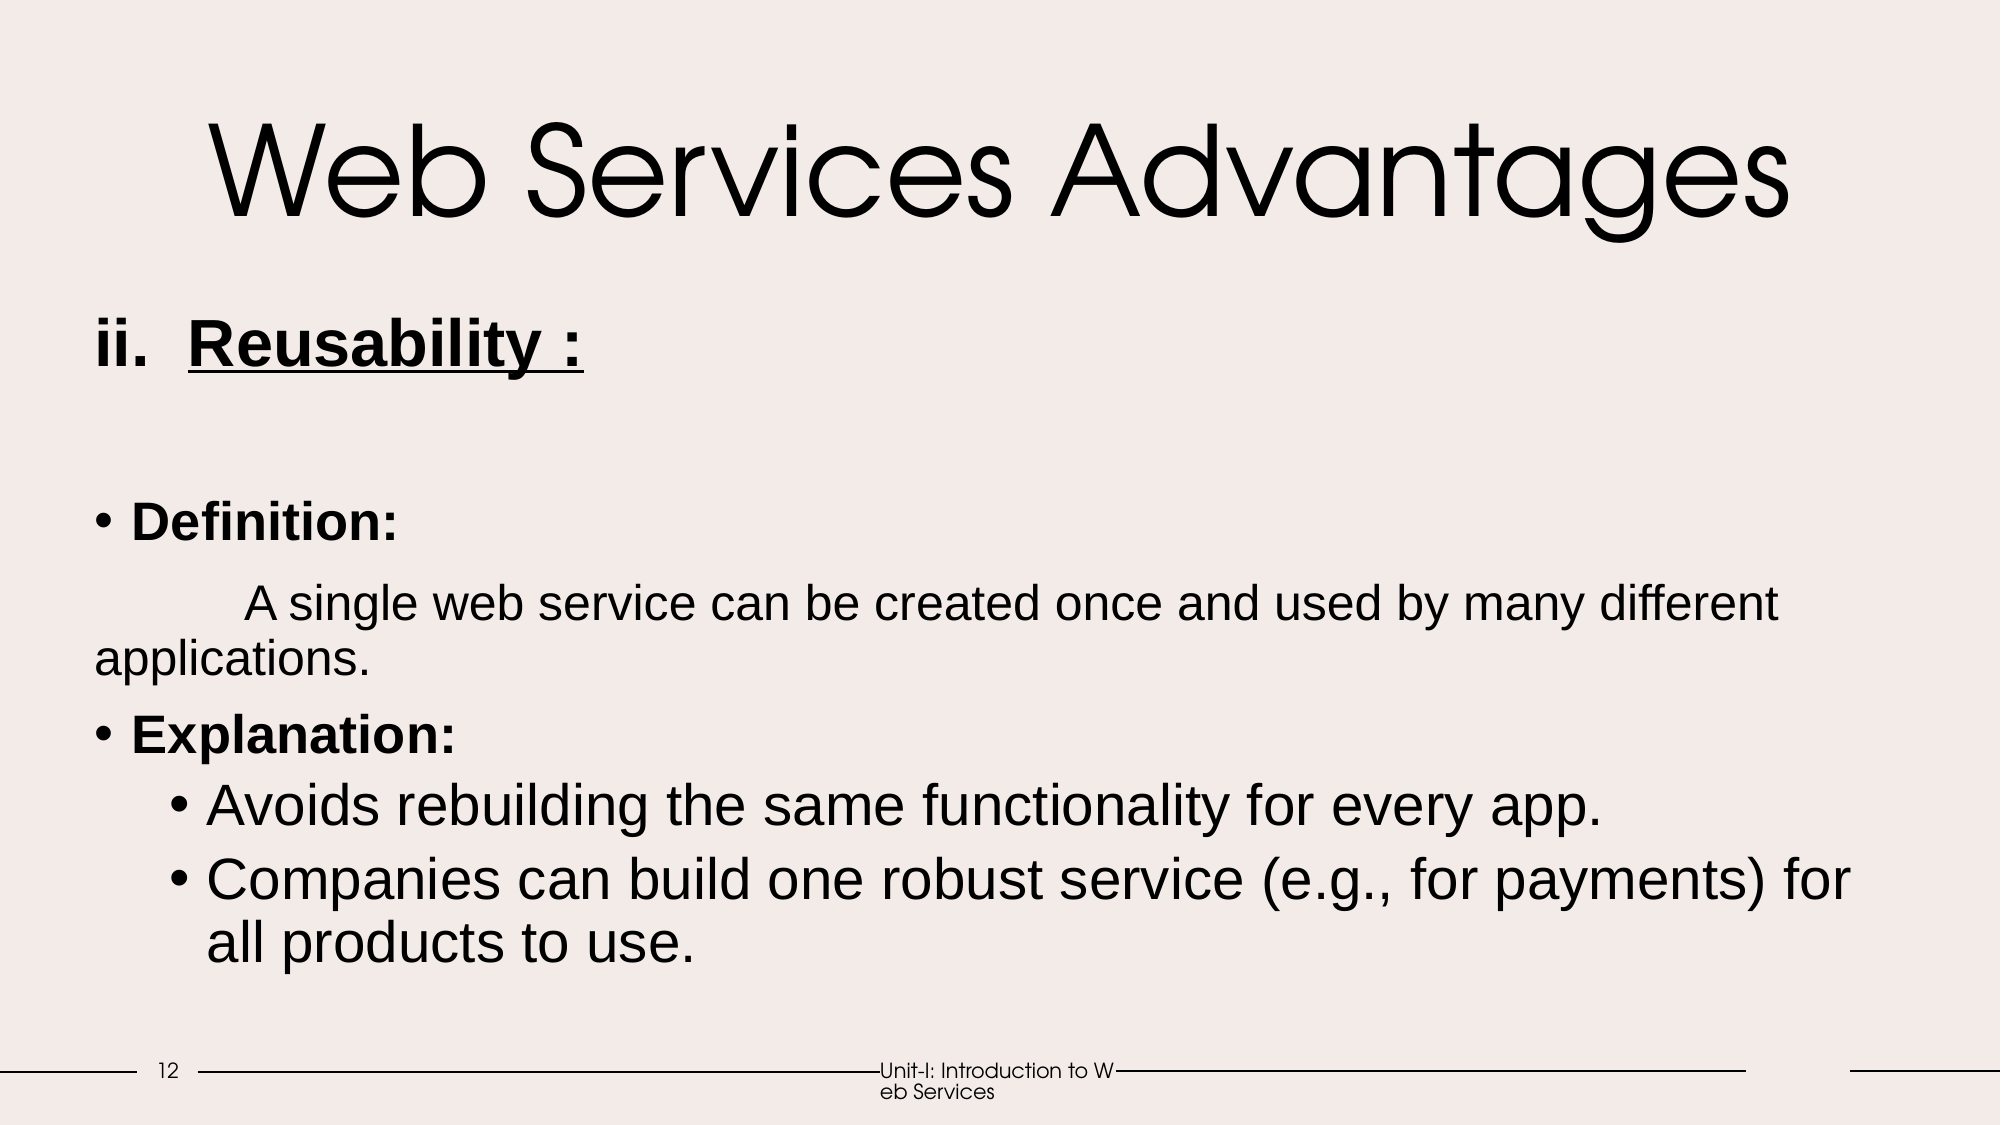

# Web Services Advantages
Reusability :

Definition:
	A single web service can be created once and used by many different applications.
Explanation:
Avoids rebuilding the same functionality for every app.
Companies can build one robust service (e.g., for payments) for all products to use.
12
Unit-I: Introduction to Web Services